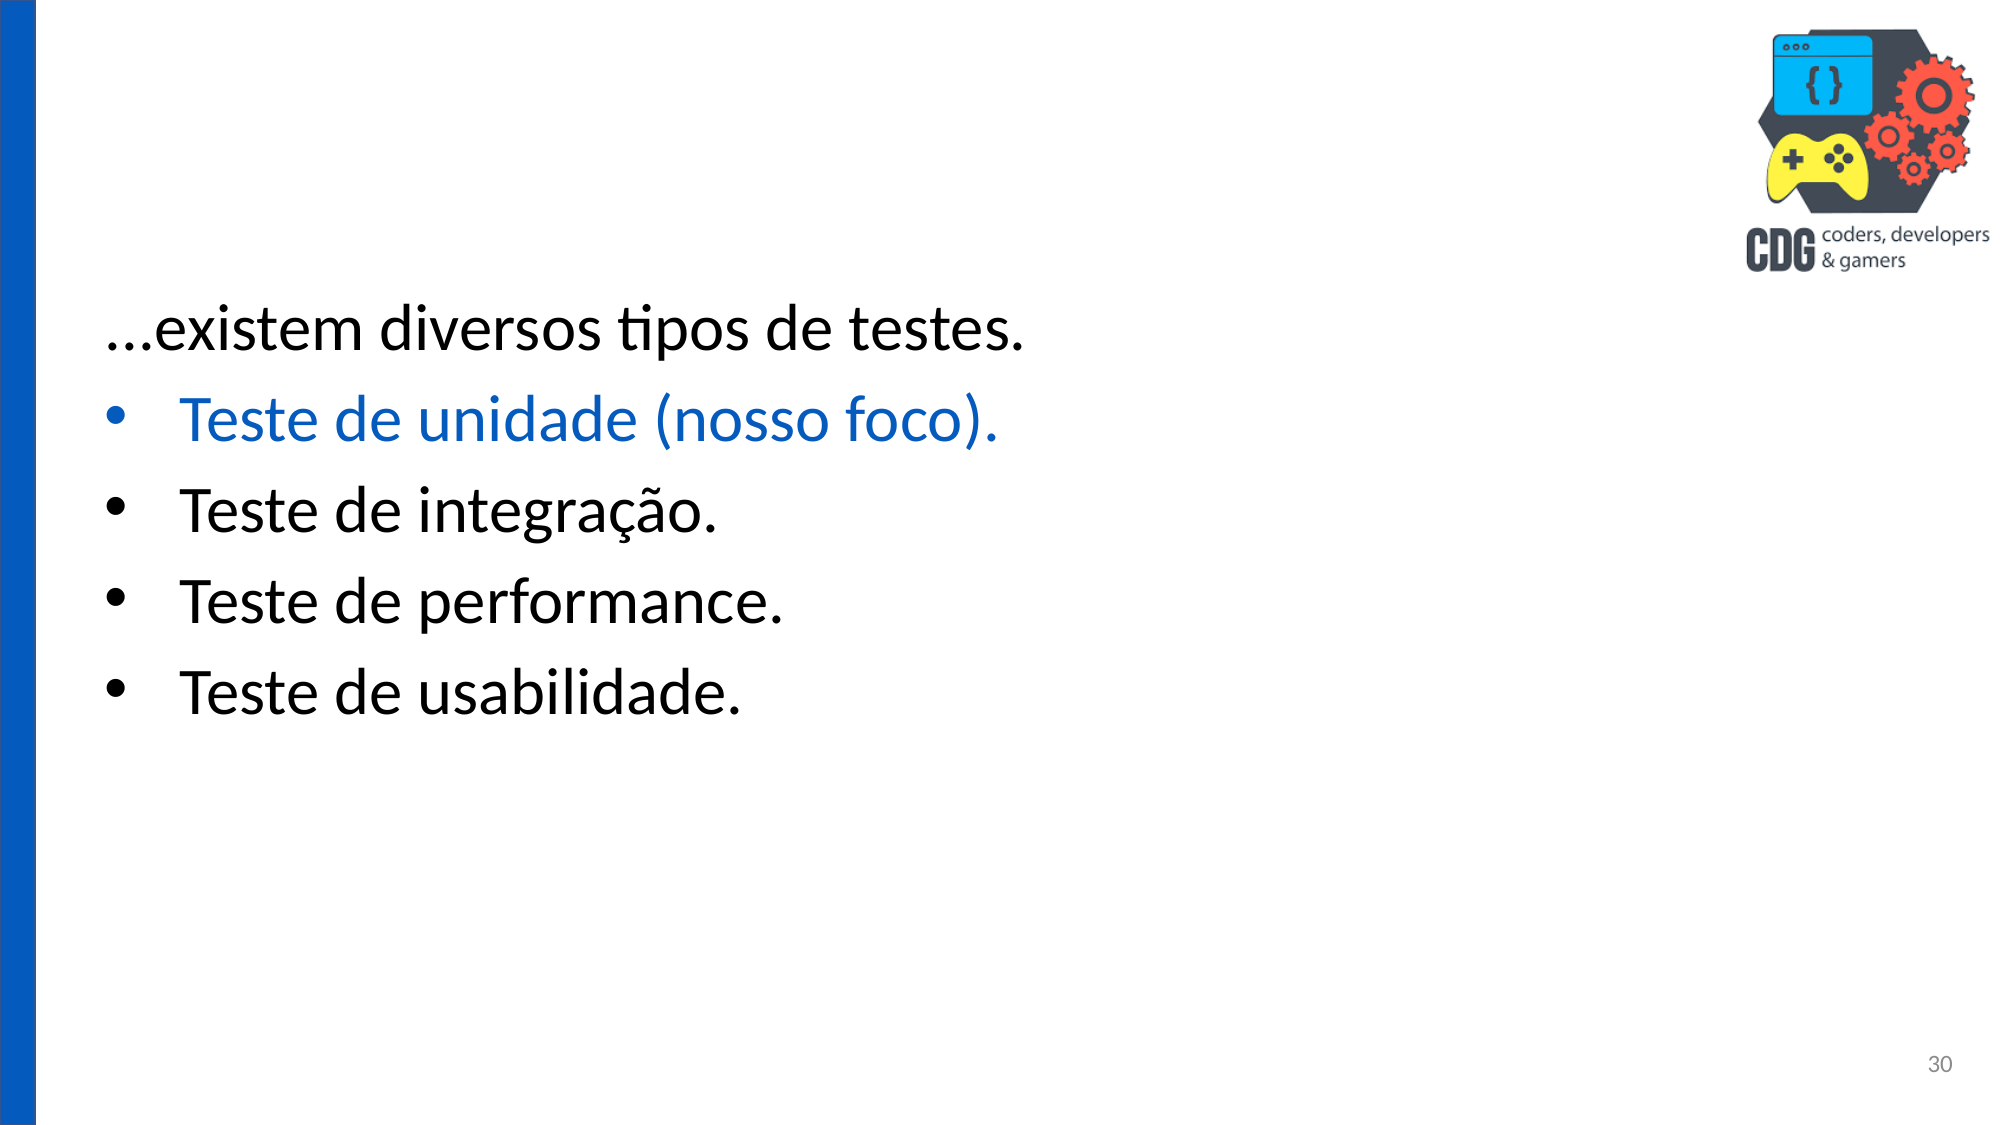

...existem diversos tipos de testes.
Teste de unidade (nosso foco).
Teste de integração.
Teste de performance.
Teste de usabilidade.

30